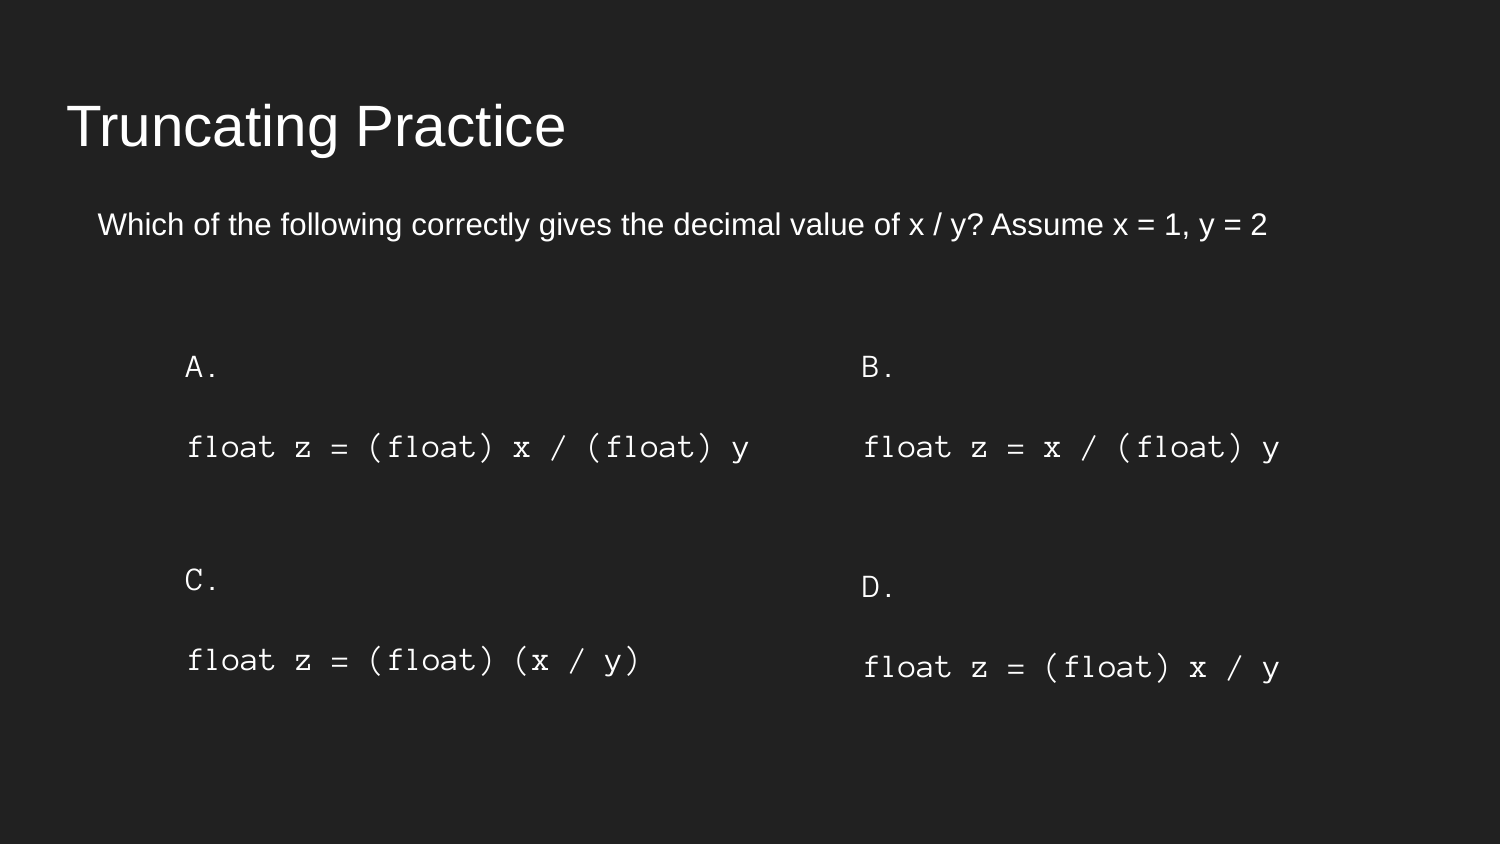

# Truncating Practice
Which of the following correctly gives the decimal value of x / y? Assume x = 1, y = 2

A.

float z = (float) x / (float) y
B.

float z = x / (float) y

C.

float z = (float) (x / y)

D.

float z = (float) x / y